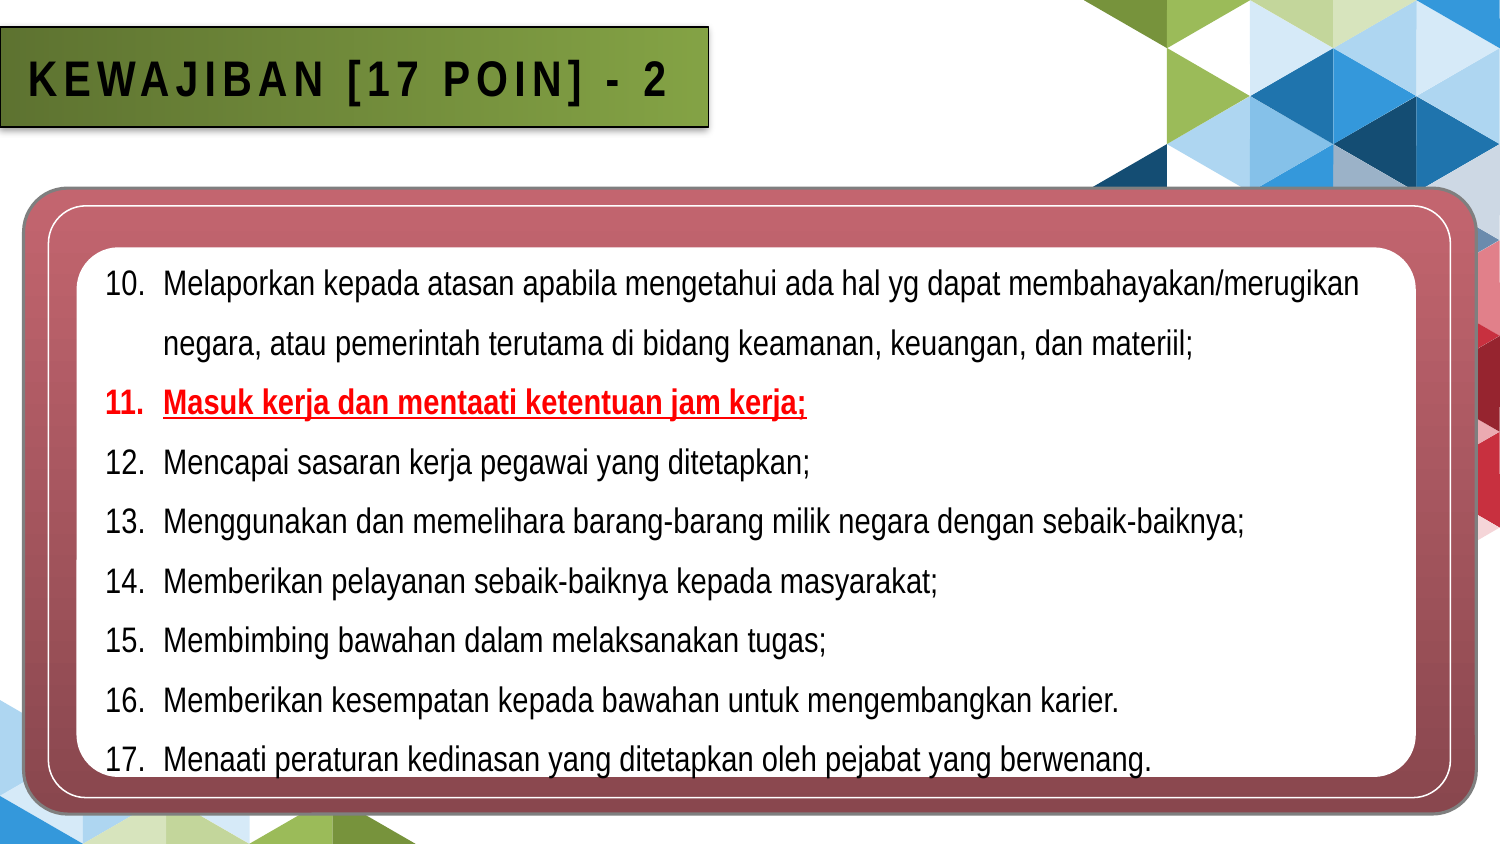

KEWAJIBAN [17 POIN] - 2

Melaporkan kepada atasan apabila mengetahui ada hal yg dapat membahayakan/merugikan negara, atau pemerintah terutama di bidang keamanan, keuangan, dan materiil;
Masuk kerja dan mentaati ketentuan jam kerja;
Mencapai sasaran kerja pegawai yang ditetapkan;
Menggunakan dan memelihara barang-barang milik negara dengan sebaik-baiknya;
Memberikan pelayanan sebaik-baiknya kepada masyarakat;
Membimbing bawahan dalam melaksanakan tugas;
Memberikan kesempatan kepada bawahan untuk mengembangkan karier.
Menaati peraturan kedinasan yang ditetapkan oleh pejabat yang berwenang.